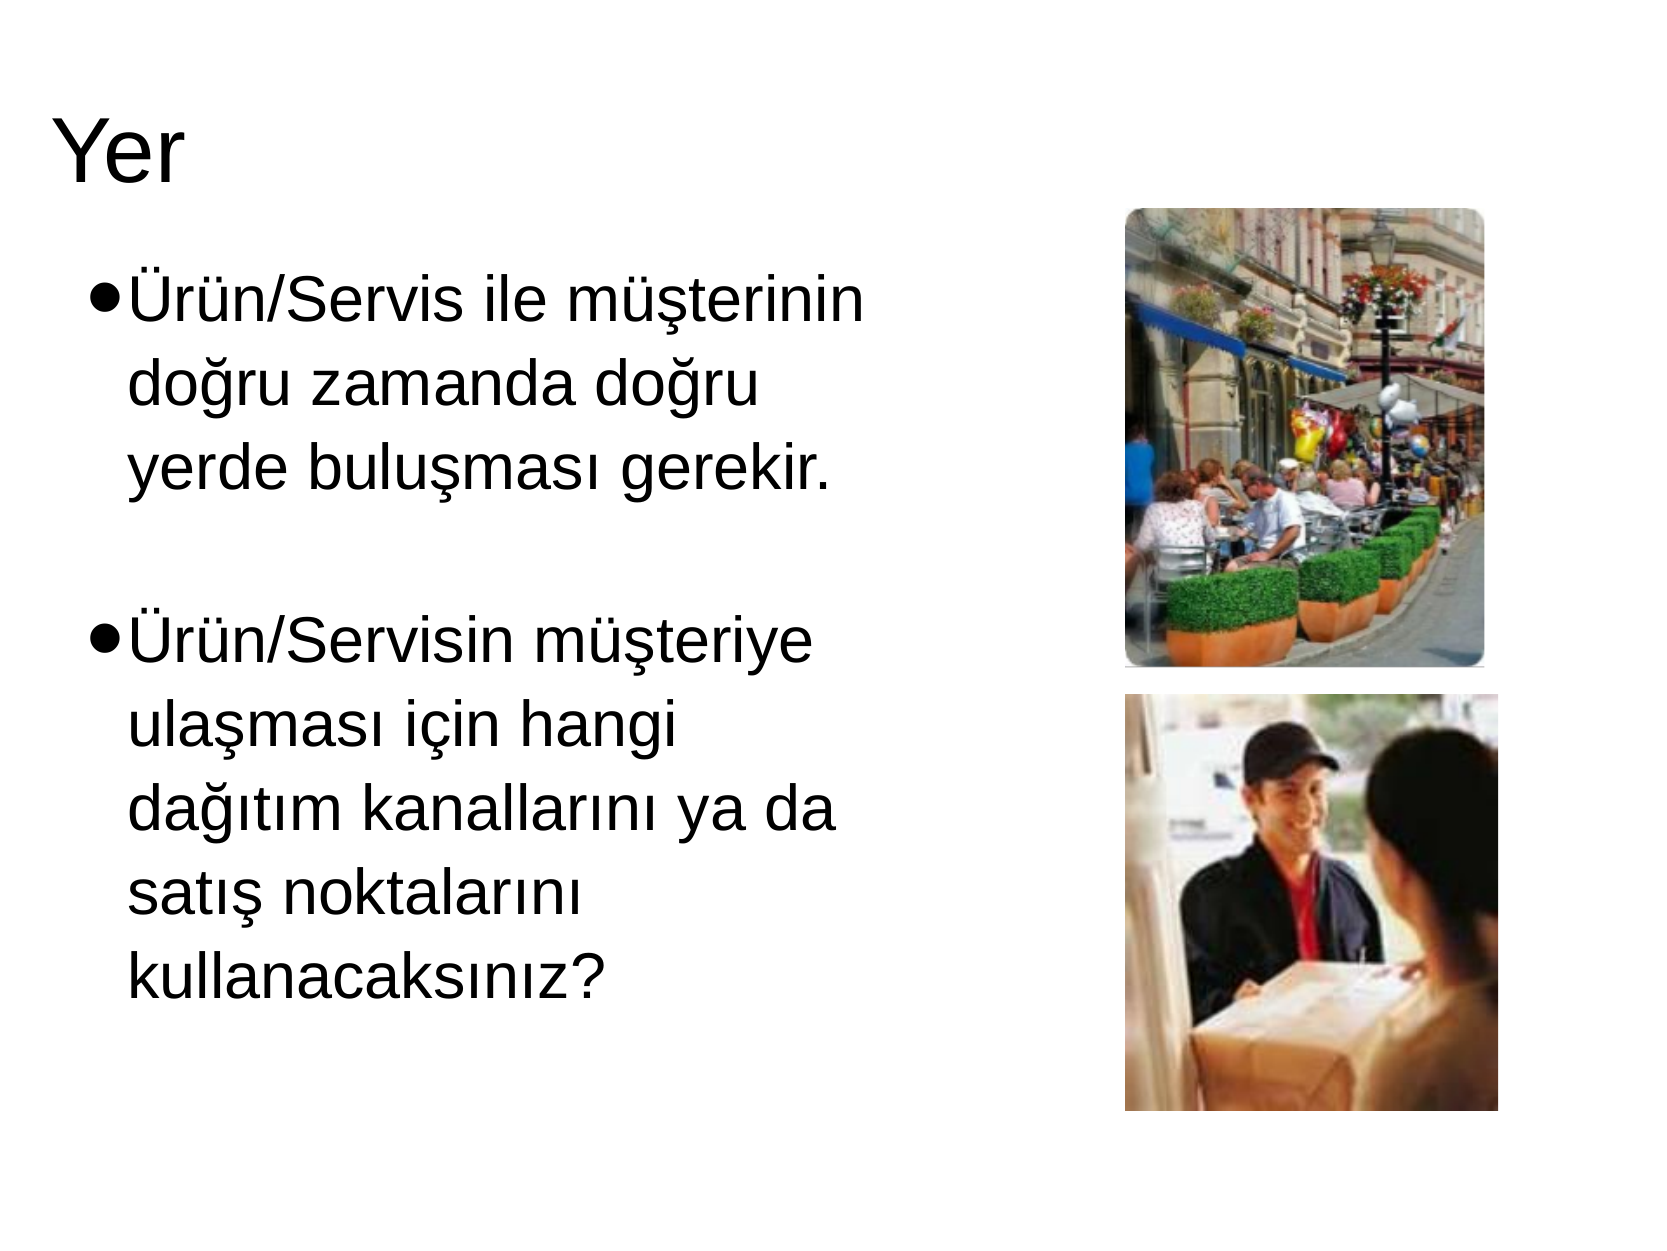

# Yer

Ürün/Servis ile müşterinin doğru zamanda doğru yerde buluşması gerekir.

Ürün/Servisin müşteriye ulaşması için hangi dağıtım kanallarını ya da satış noktalarını kullanacaksınız?